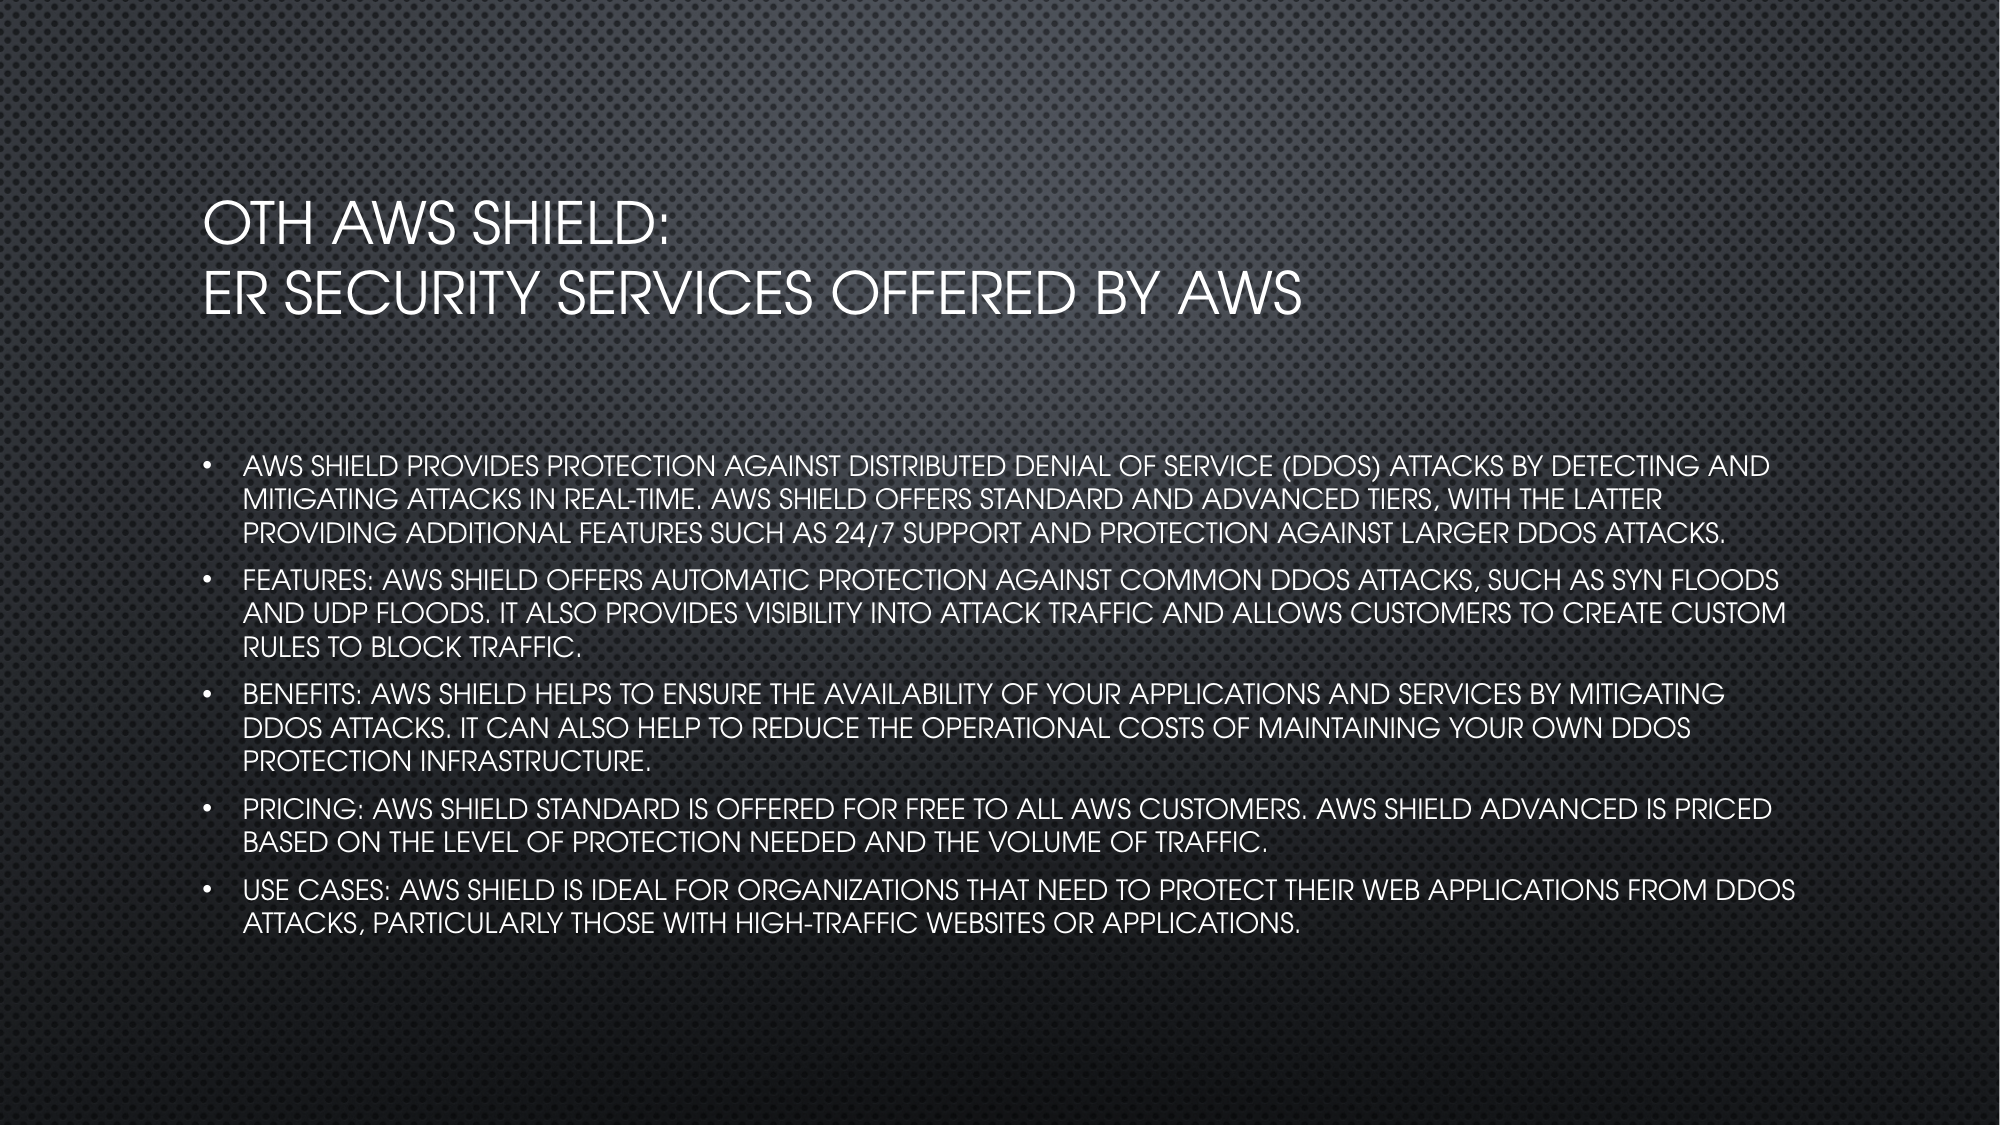

# OTH AWS Shield: ER SECURITY SERVICES OFFERED BY AWS
AWS Shield provides protection against Distributed Denial of Service (DDoS) attacks by detecting and mitigating attacks in real-time. AWS Shield offers Standard and Advanced tiers, with the latter providing additional features such as 24/7 support and protection against larger DDoS attacks.
Features: AWS Shield offers automatic protection against common DDoS attacks, such as SYN floods and UDP floods. It also provides visibility into attack traffic and allows customers to create custom rules to block traffic.
Benefits: AWS Shield helps to ensure the availability of your applications and services by mitigating DDoS attacks. It can also help to reduce the operational costs of maintaining your own DDoS protection infrastructure.
Pricing: AWS Shield Standard is offered for free to all AWS customers. AWS Shield Advanced is priced based on the level of protection needed and the volume of traffic.
Use cases: AWS Shield is ideal for organizations that need to protect their web applications from DDoS attacks, particularly those with high-traffic websites or applications.